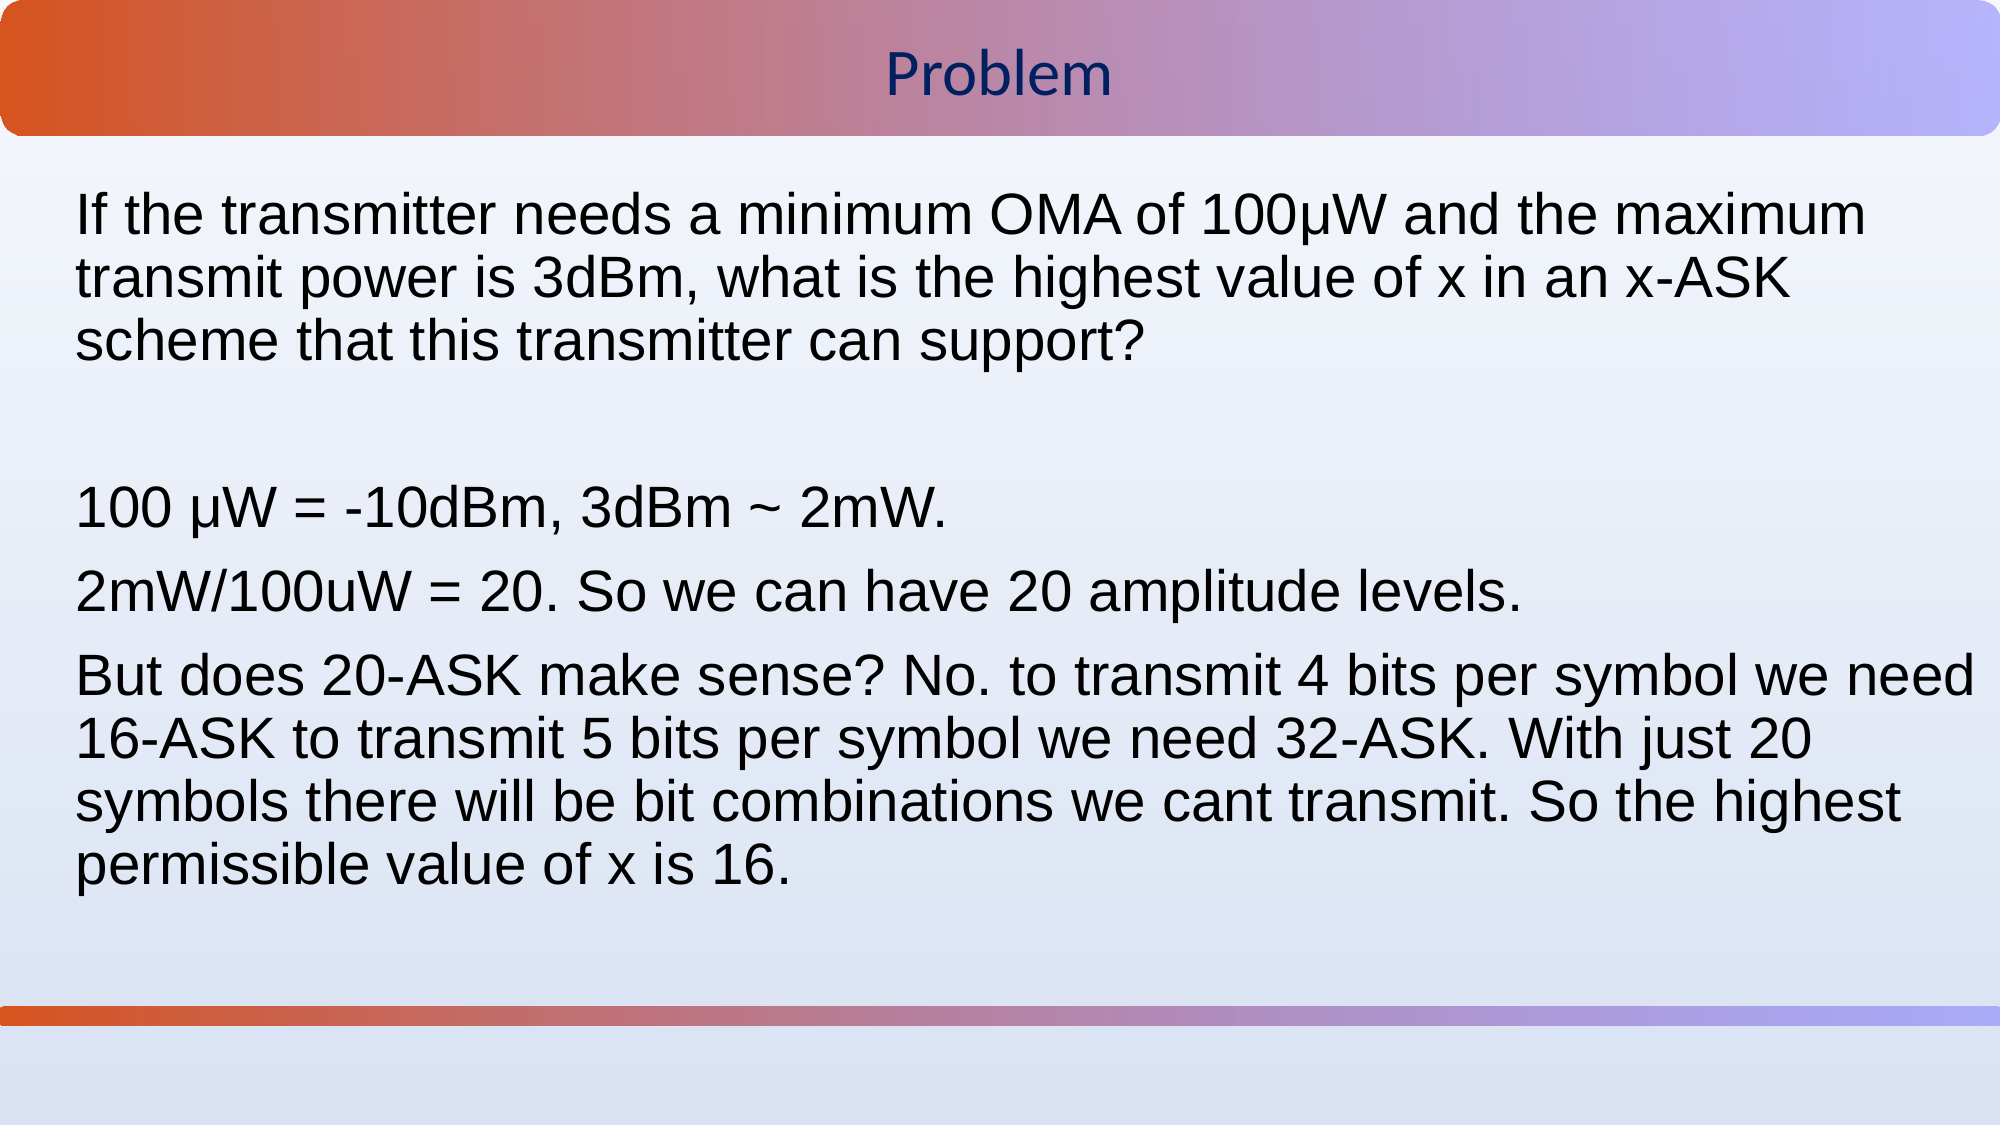

Problem

If the transmitter needs a minimum OMA of 100μW and the maximum transmit power is 3dBm, what is the highest value of x in an x-ASK scheme that this transmitter can support?

100 μW = -10dBm, 3dBm ~ 2mW.
2mW/100uW = 20. So we can have 20 amplitude levels.
But does 20-ASK make sense? No. to transmit 4 bits per symbol we need 16-ASK to transmit 5 bits per symbol we need 32-ASK. With just 20 symbols there will be bit combinations we cant transmit. So the highest permissible value of x is 16.